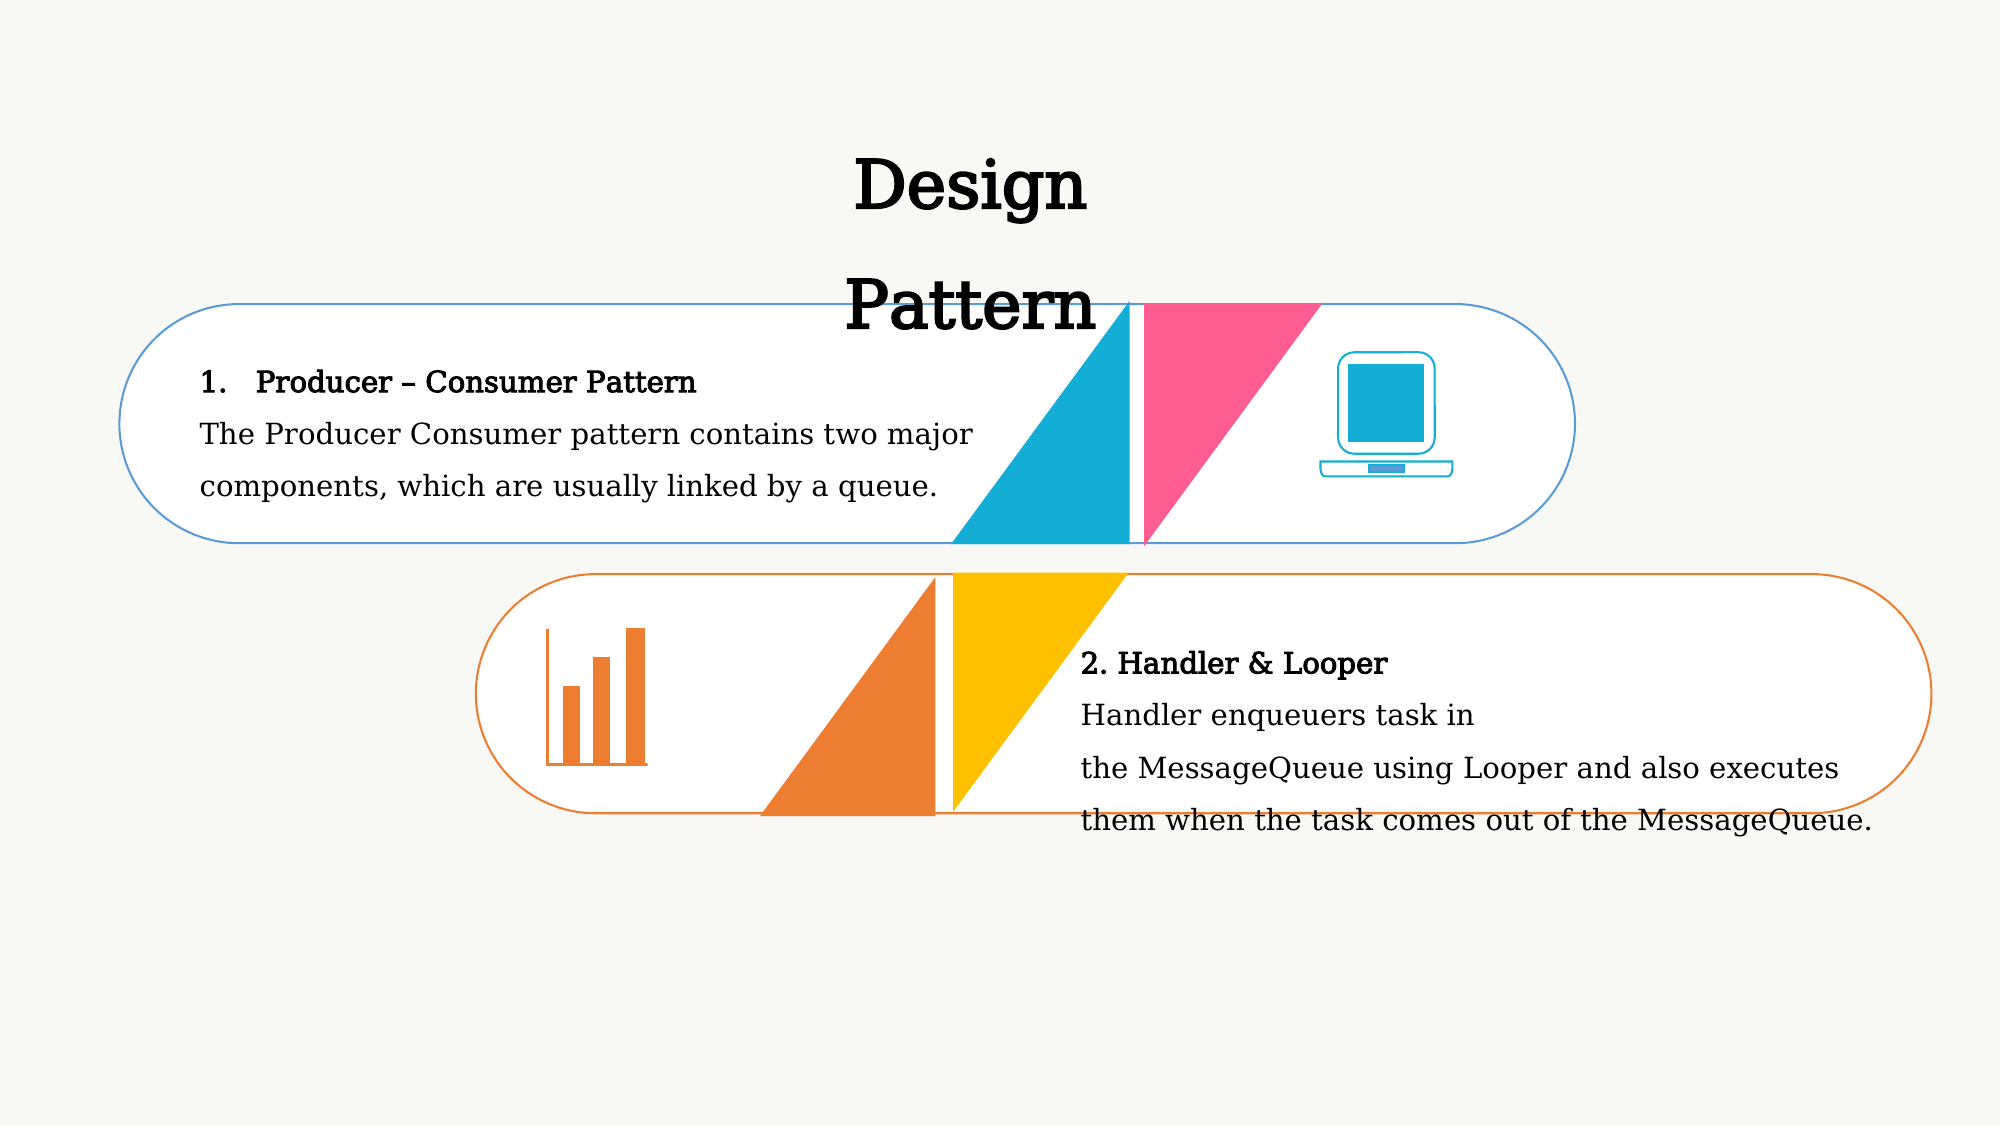

Design Pattern

Producer – Consumer Pattern
The Producer Consumer pattern contains two major components, which are usually linked by a queue.
2. Handler & Looper
Handler enqueuers task in the MessageQueue using Looper and also executes them when the task comes out of the MessageQueue.